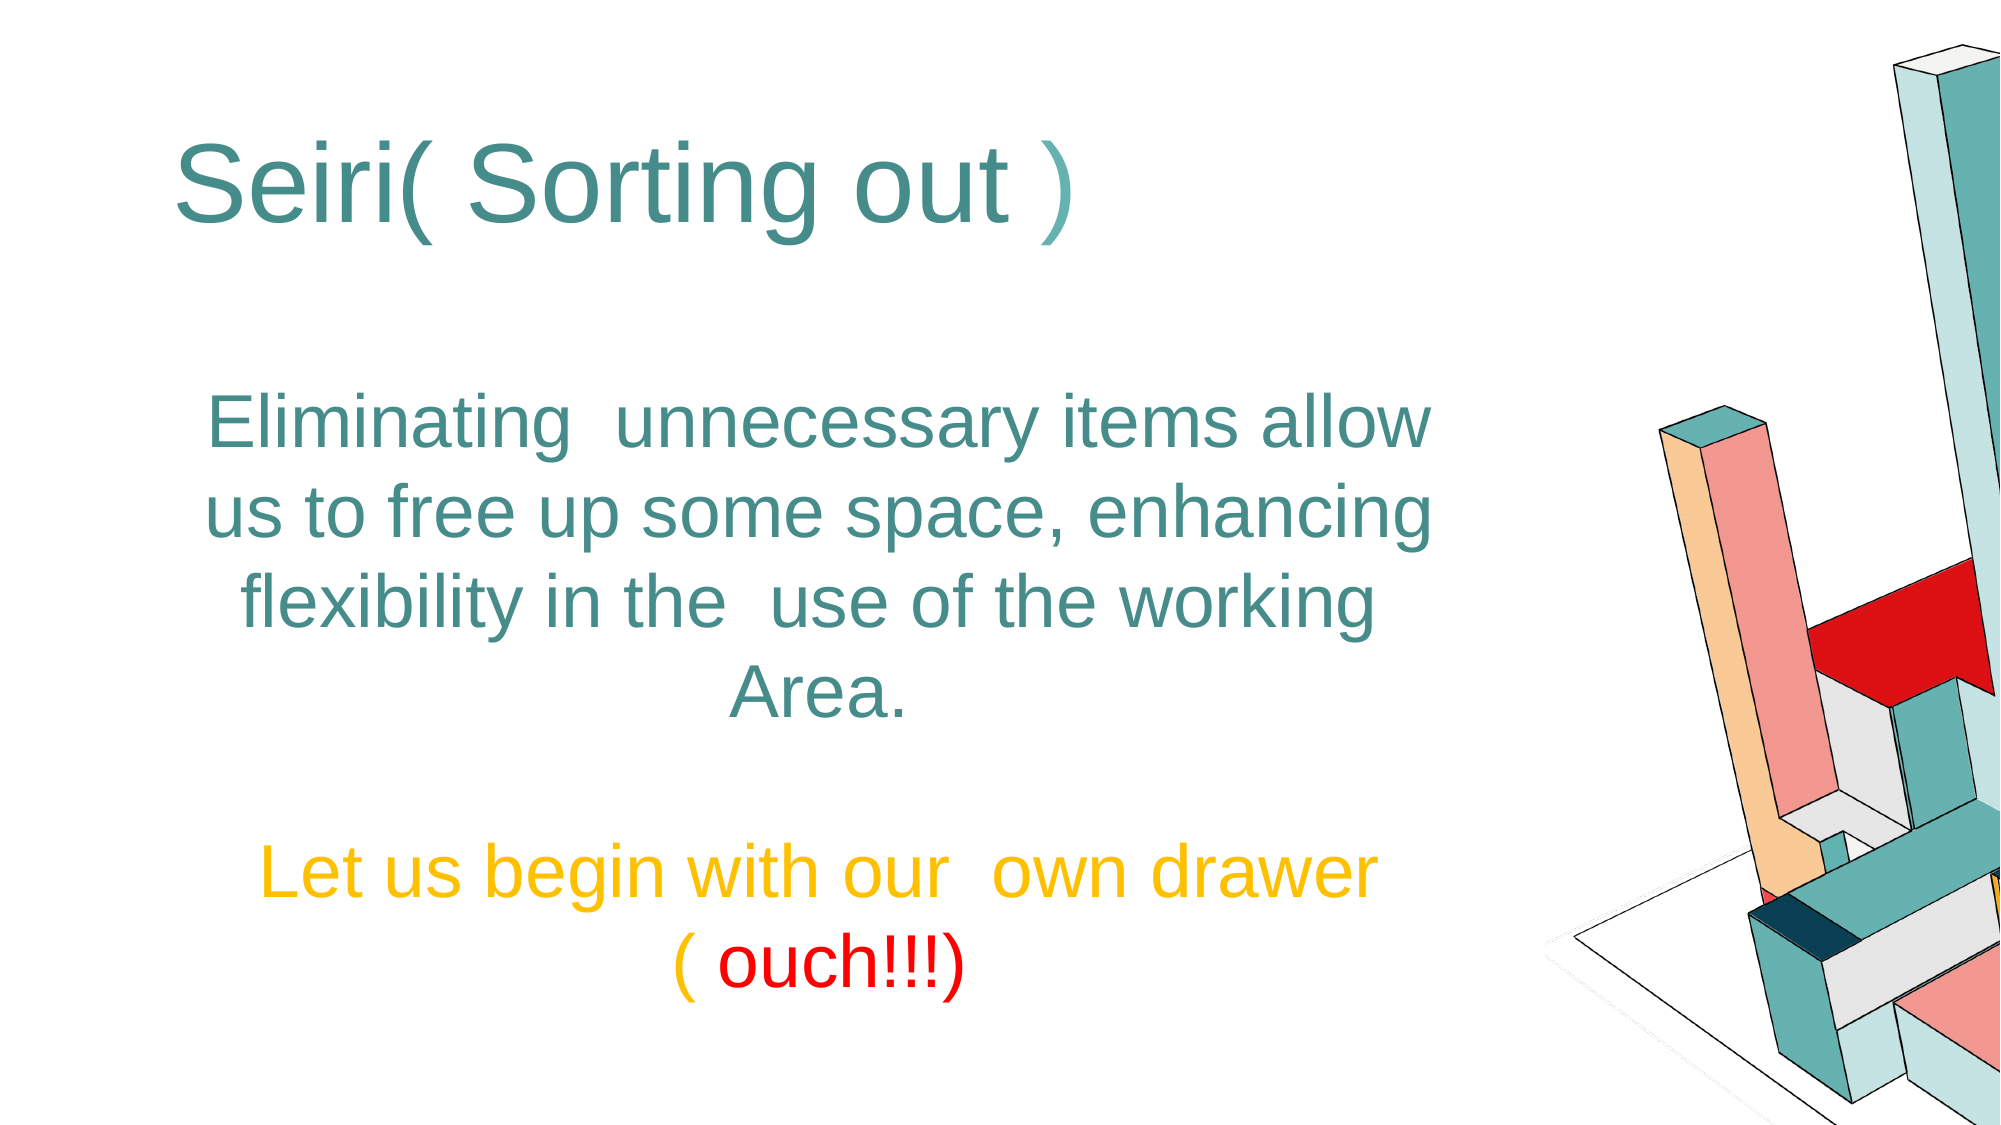

Seiri( Sorting out )

Eliminating  unnecessary items allow us to free up some space, enhancing
flexibility in the  use of the working
Area.

Let us begin with our  own drawer
( ouch!!!)